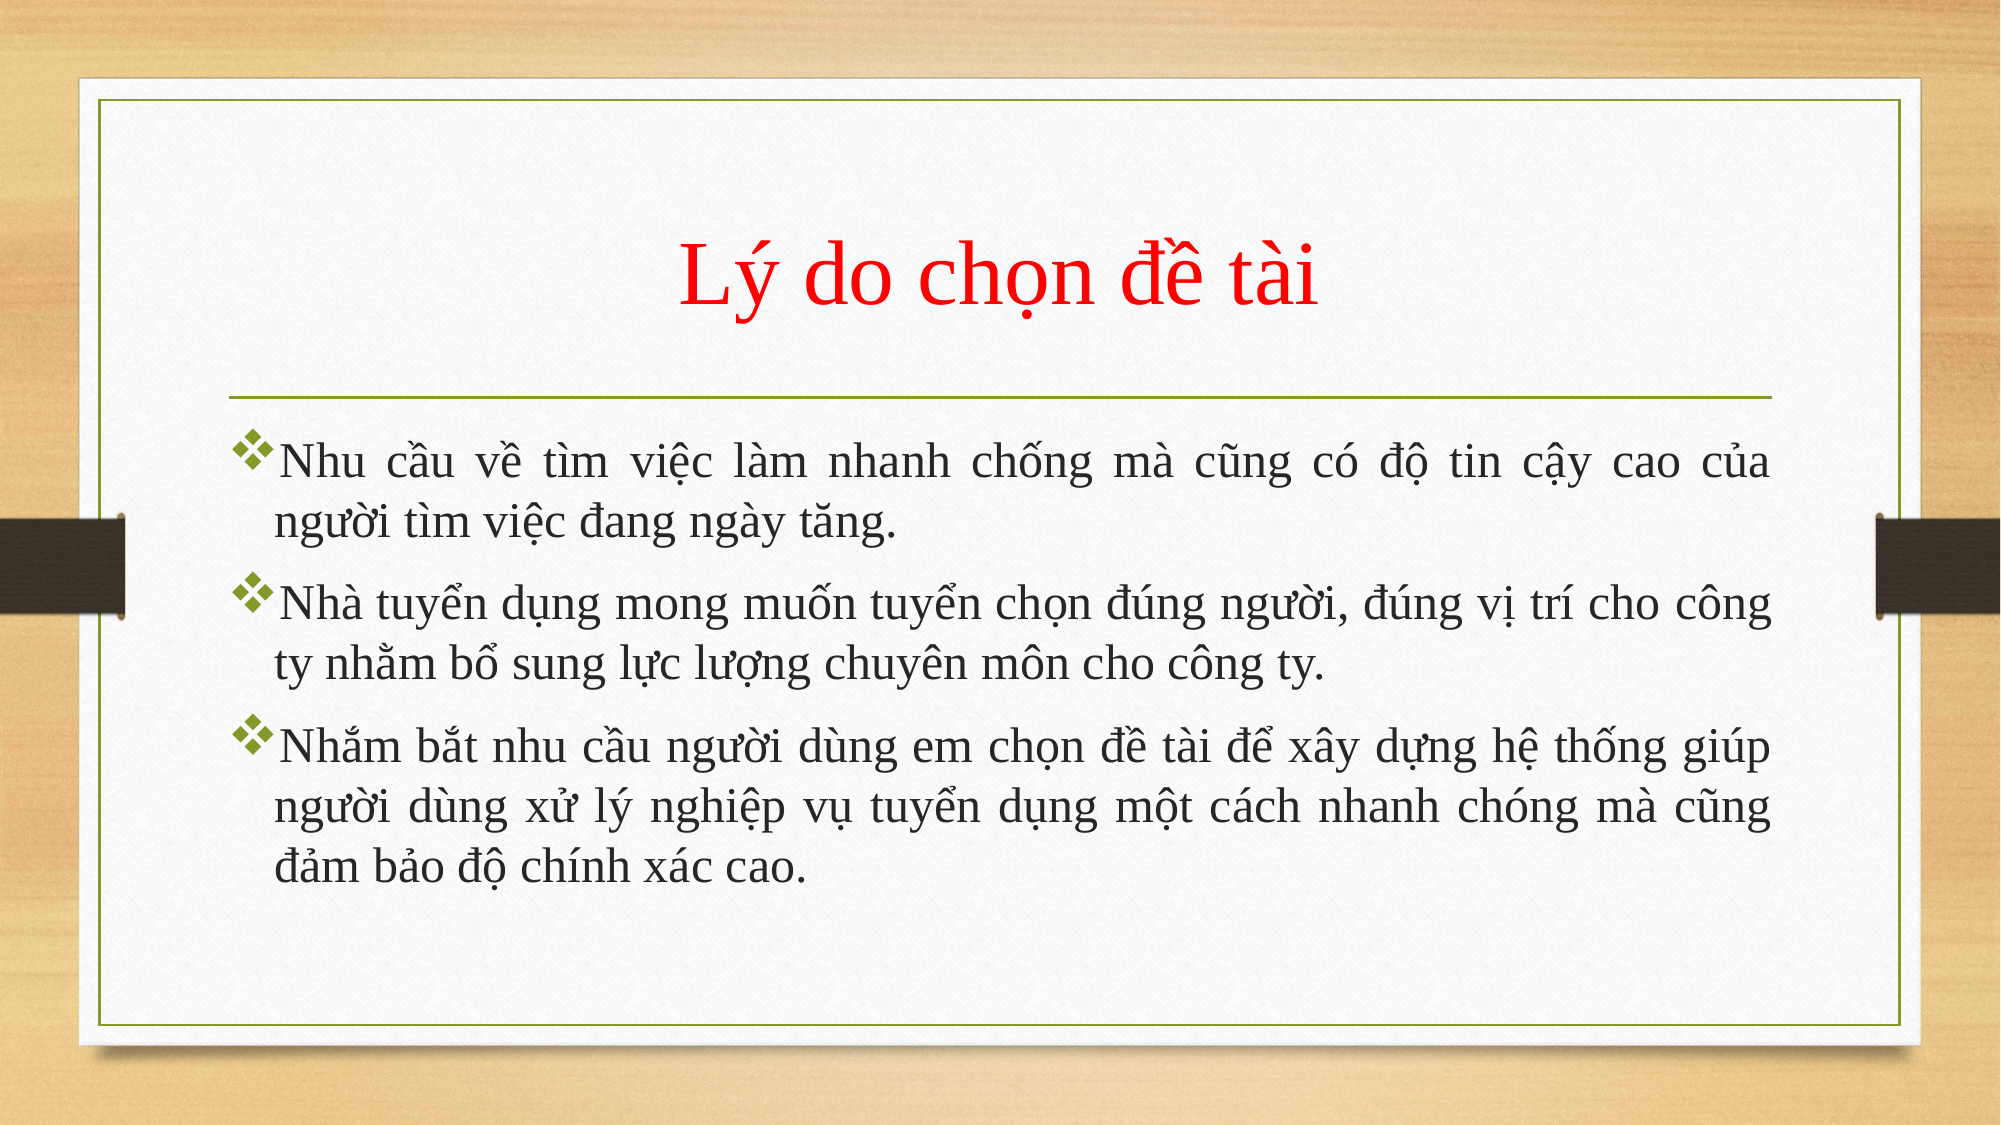

# Lý do chọn đề tài
Nhu cầu về tìm việc làm nhanh chống mà cũng có độ tin cậy cao của người tìm việc đang ngày tăng.
Nhà tuyển dụng mong muốn tuyển chọn đúng người, đúng vị trí cho công ty nhằm bổ sung lực lượng chuyên môn cho công ty.
Nhắm bắt nhu cầu người dùng em chọn đề tài để xây dựng hệ thống giúp người dùng xử lý nghiệp vụ tuyển dụng một cách nhanh chóng mà cũng đảm bảo độ chính xác cao.